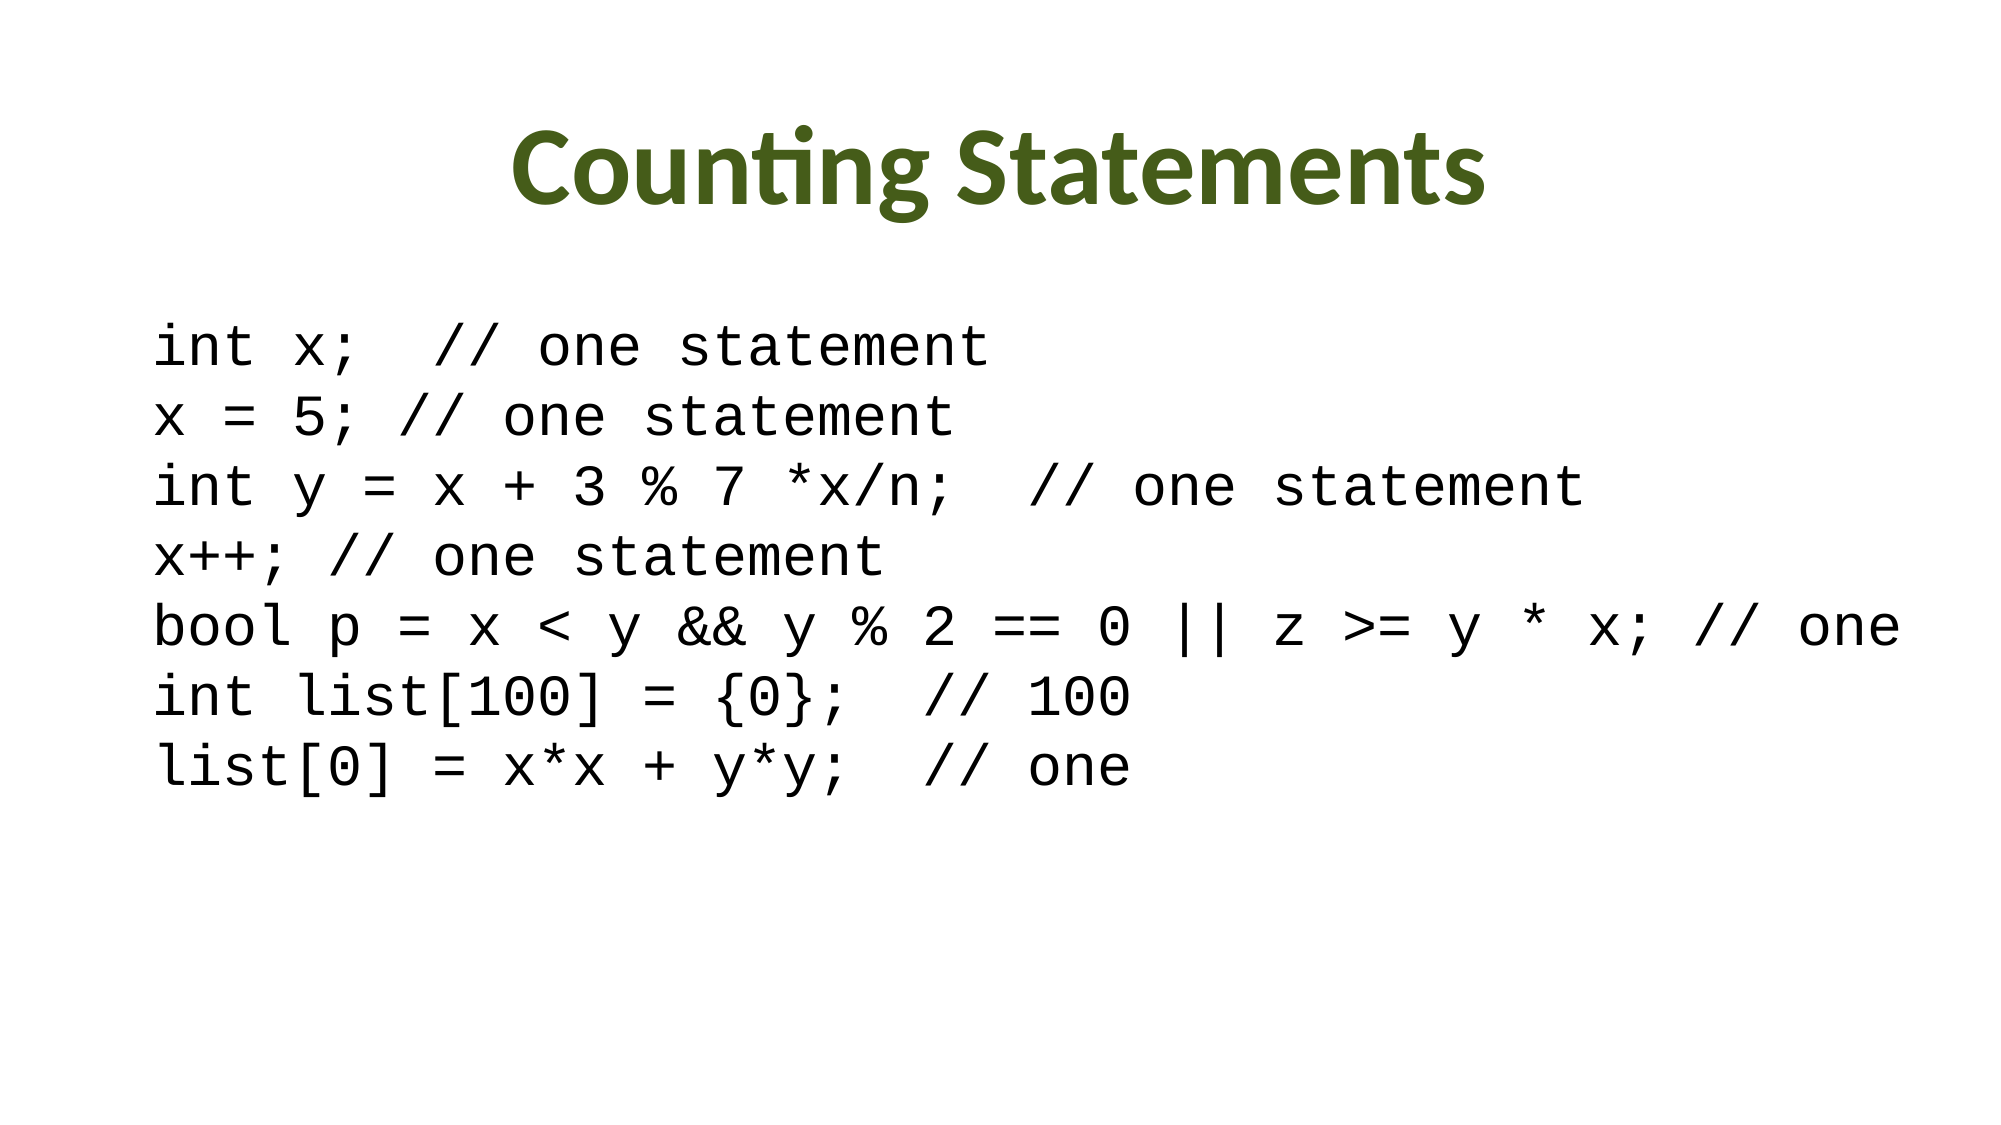

# Counting Statements
int x;  // one statement
x = 5; // one statement
int y = x + 3 % 7 *x/n;  // one statement
x++; // one statement
bool p = x < y && y % 2 == 0 || z >= y * x; // one
int list[100] = {0};  // 100
list[0] = x*x + y*y;  // one